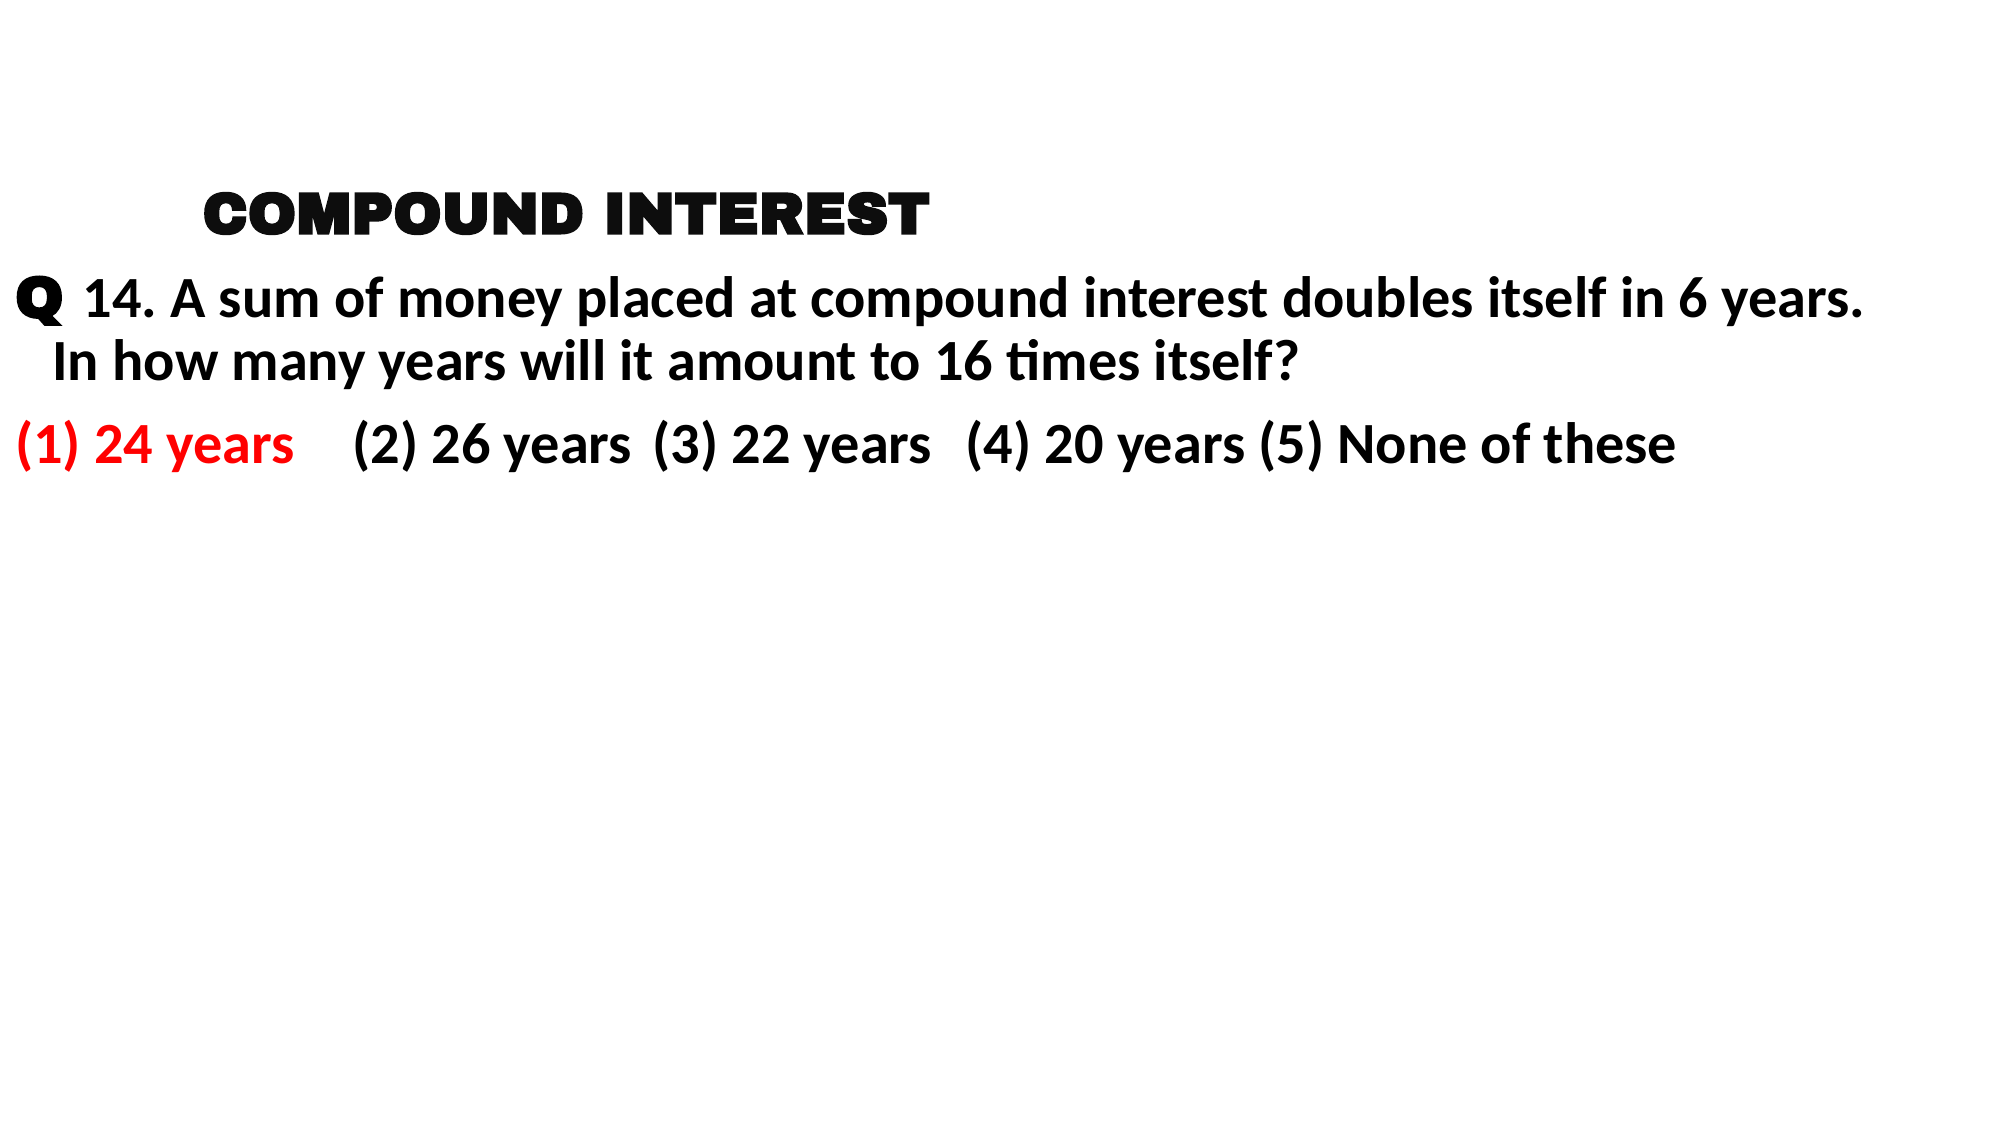

COMPOUND INTEREST
Q 14. A sum of money placed at compound interest doubles itself in 6 years. In how many years will it amount to 16 times itself?
(1) 24 years 	(2) 26 years 	(3) 22 years	 (4) 20 years (5) None of these